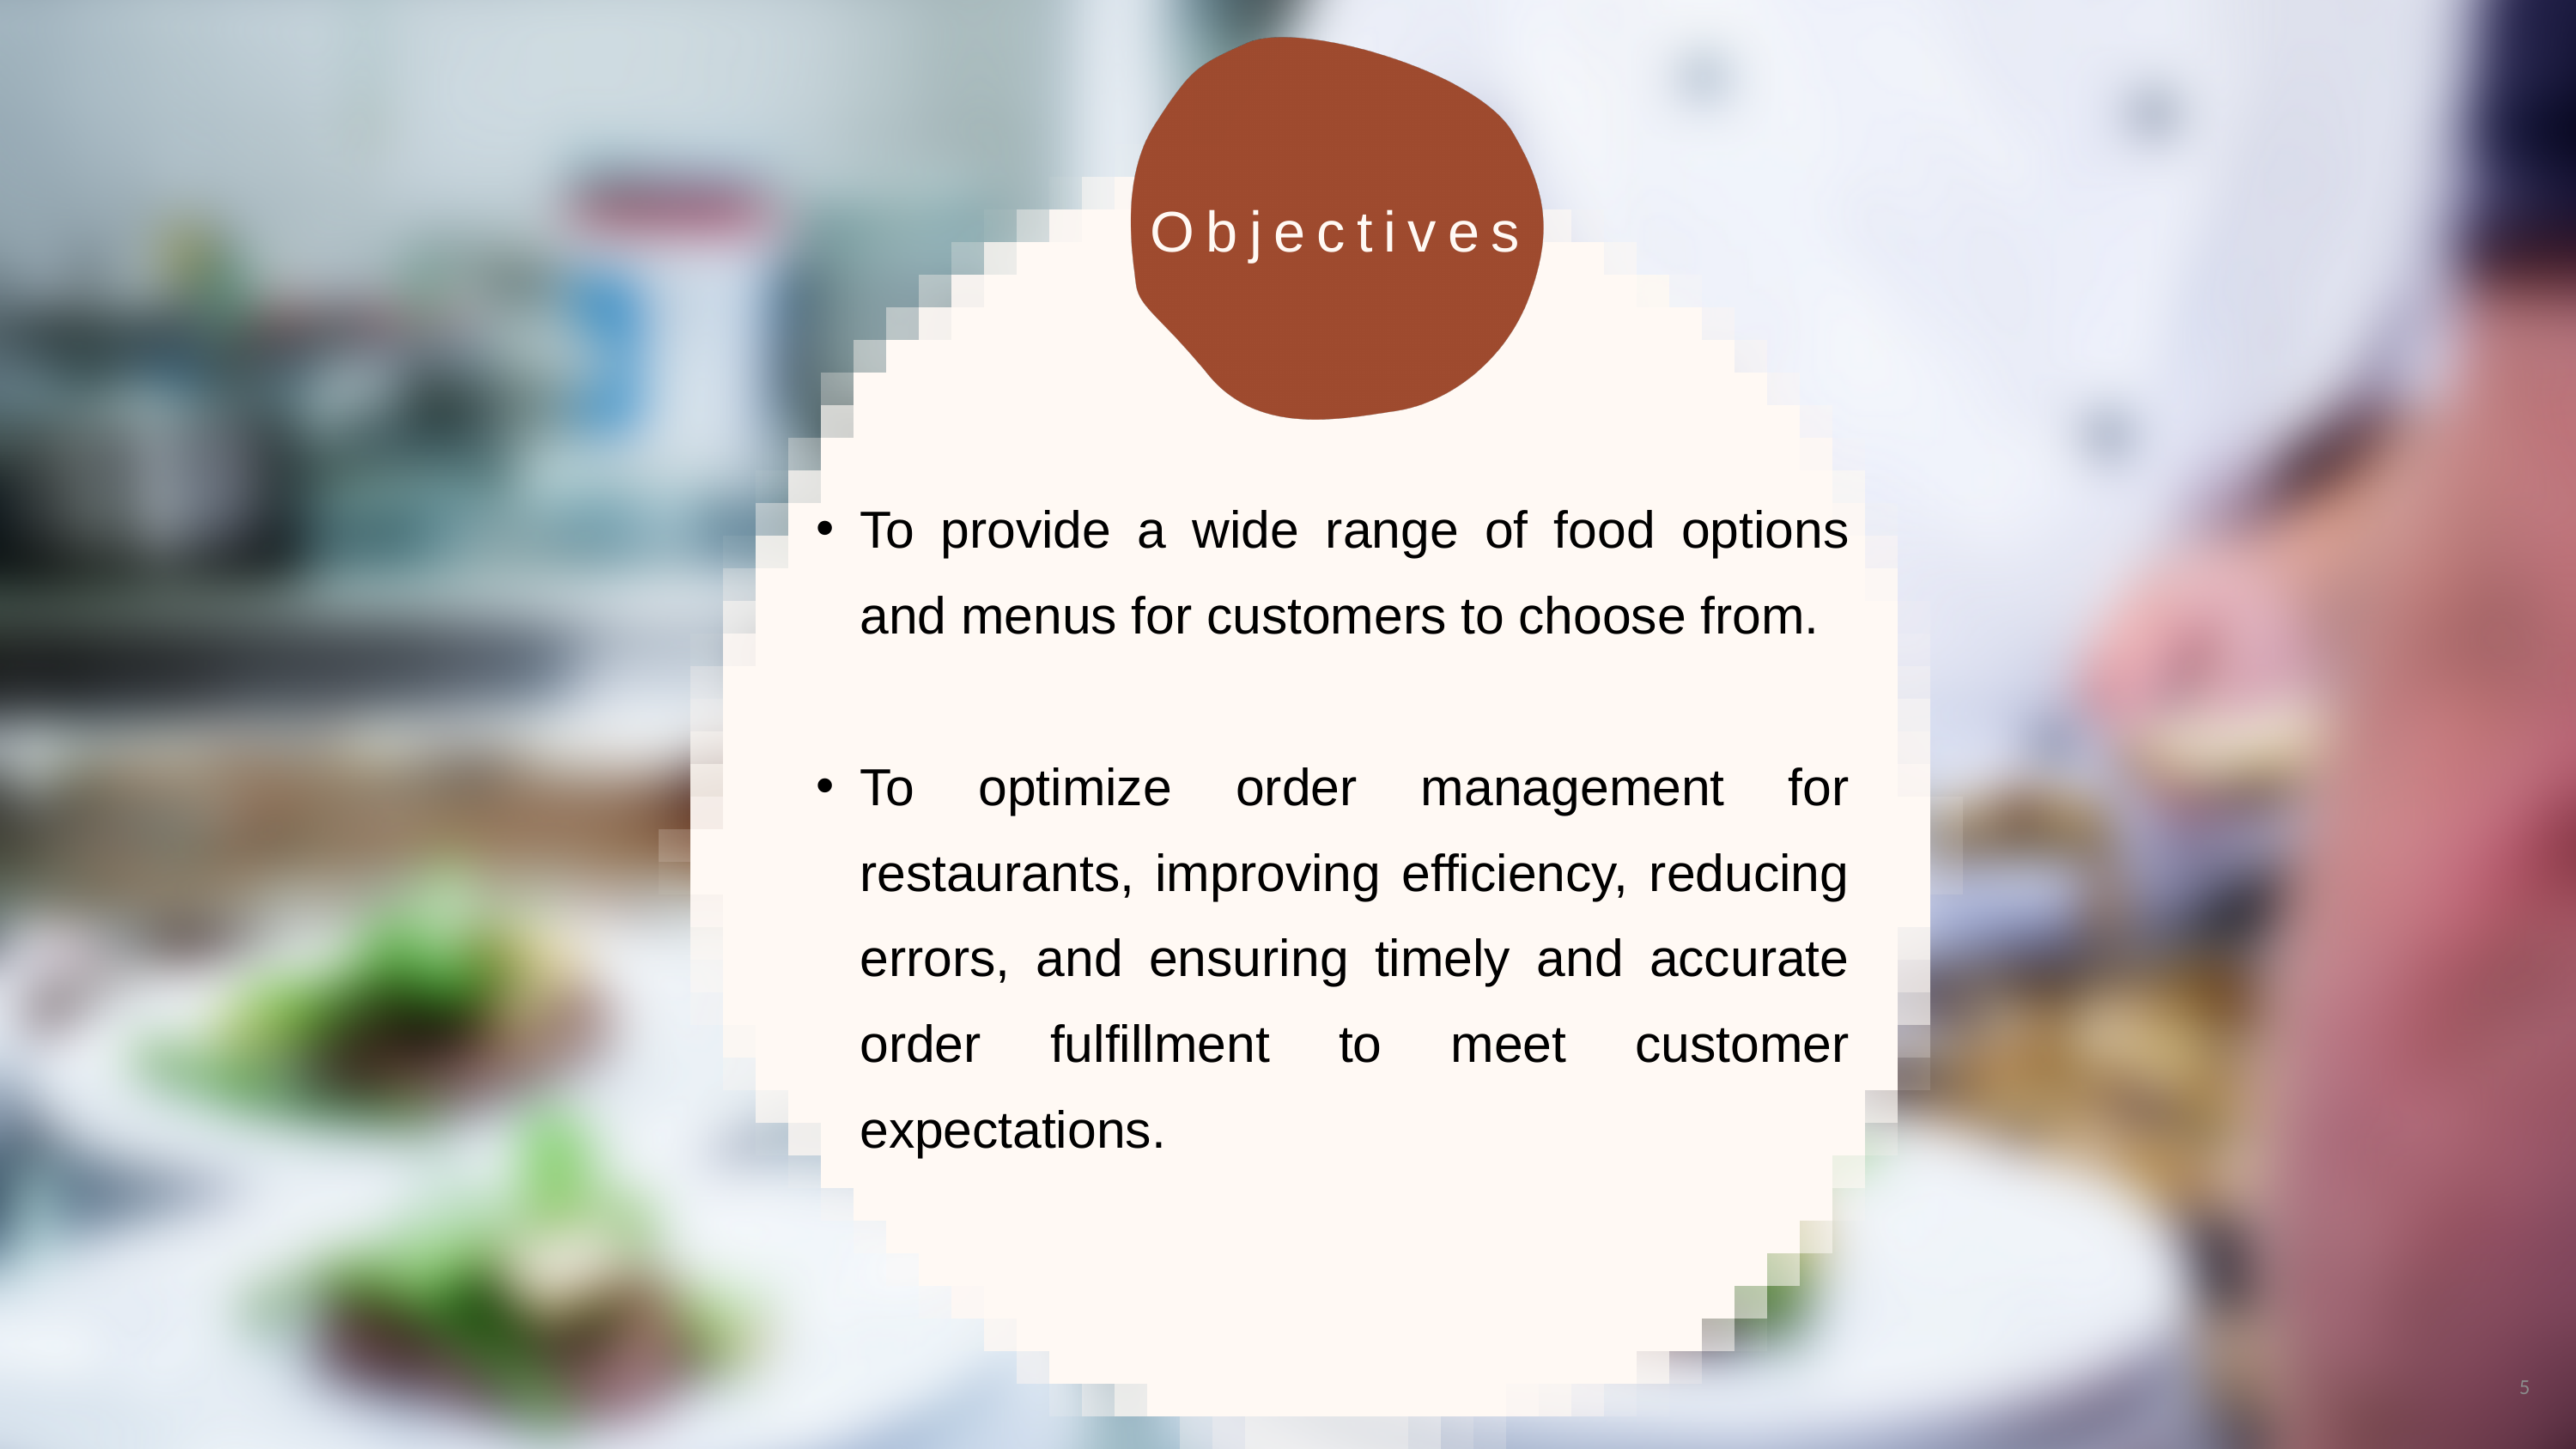

Objectives

To provide a wide range of food options and menus for customers to choose from.

To optimize order management for restaurants, improving efficiency, reducing errors, and ensuring timely and accurate order fulfillment to meet customer expectations.

5